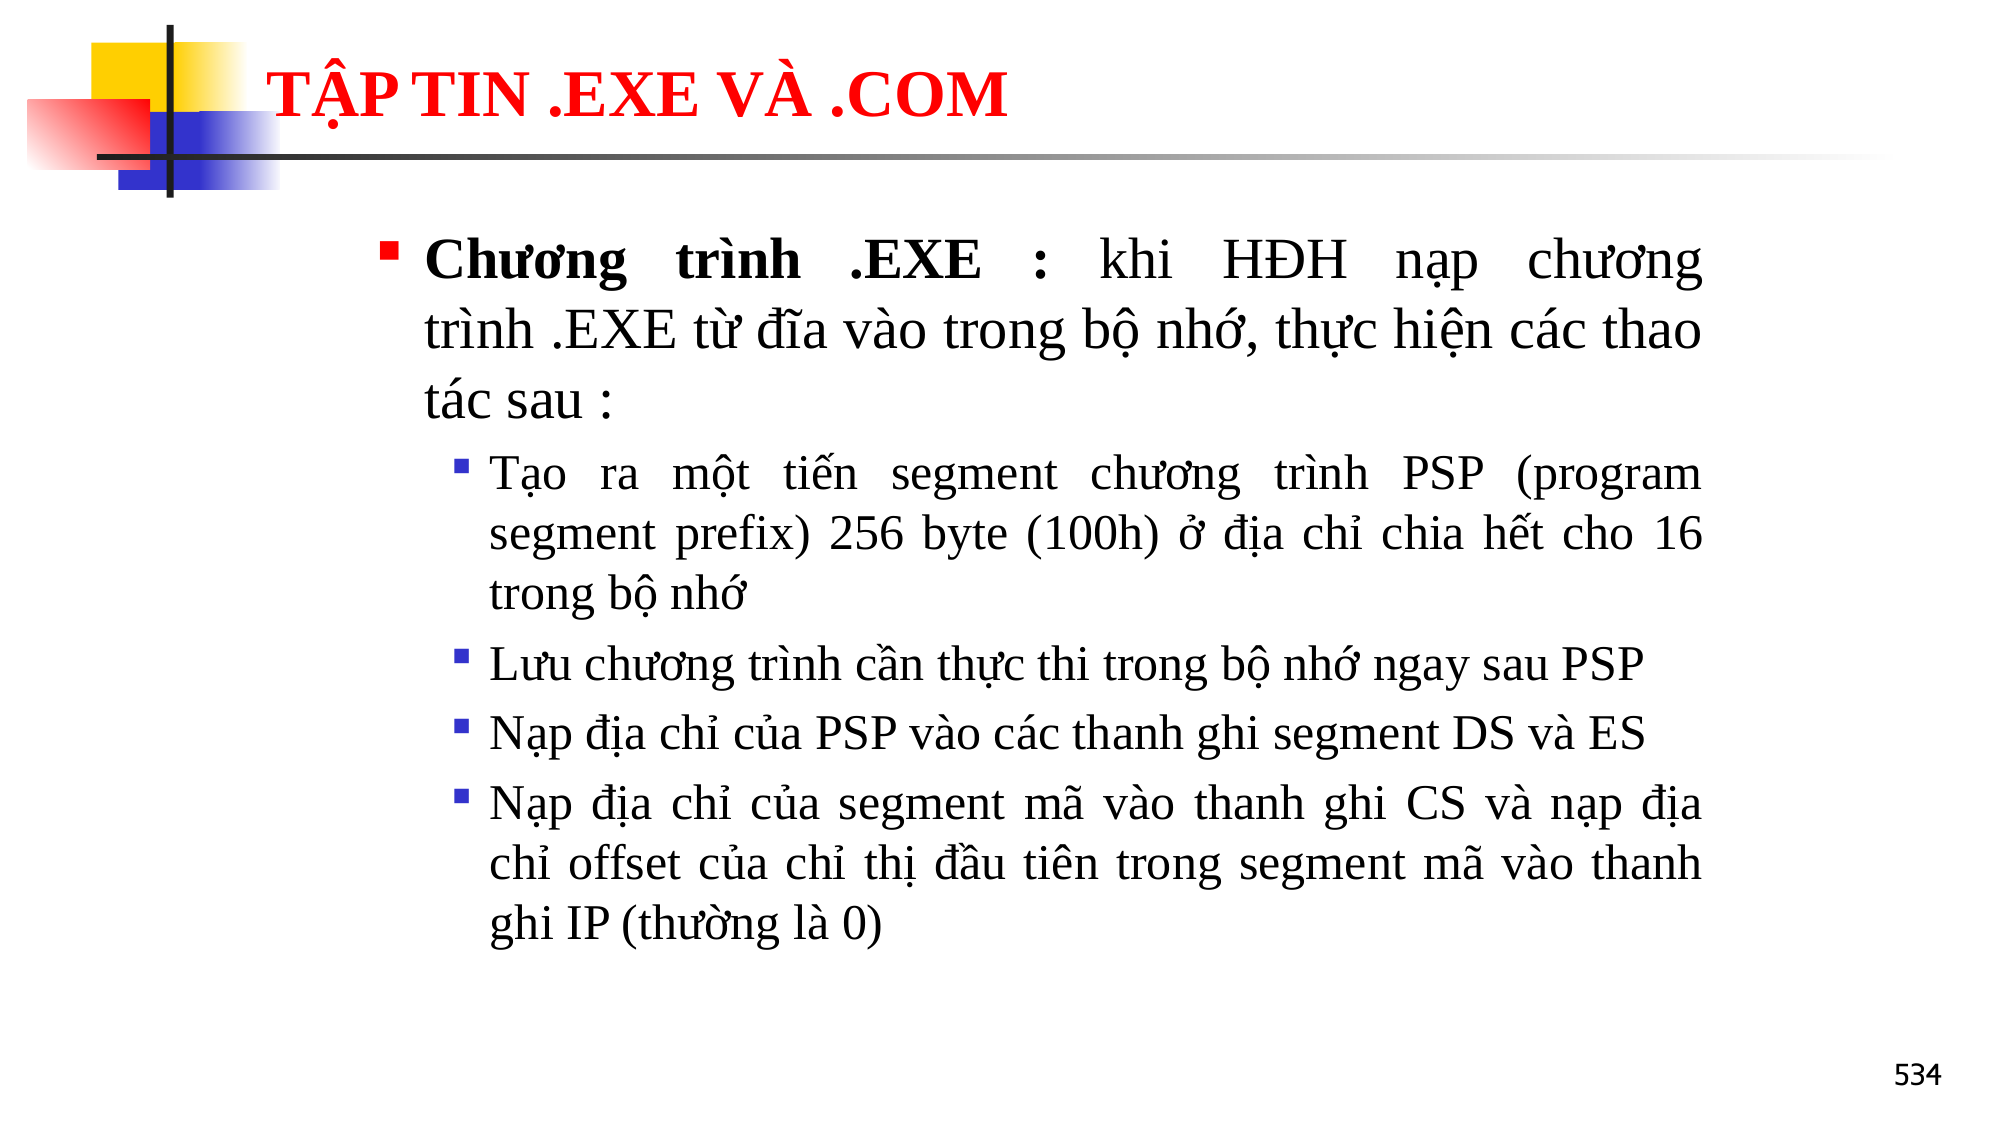

# TẬP TIN .EXE VÀ .COM
Chương trình .EXE : khi HĐH nạp chương trình .EXE từ đĩa vào trong bộ nhớ, thực hiện các thao tác sau :
Tạo ra một tiến segment chương trình PSP (program segment prefix) 256 byte (100h) ở địa chỉ chia hết cho 16 trong bộ nhớ
Lưu chương trình cần thực thi trong bộ nhớ ngay sau PSP
Nạp địa chỉ của PSP vào các thanh ghi segment DS và ES
Nạp địa chỉ của segment mã vào thanh ghi CS và nạp địa chỉ offset của chỉ thị đầu tiên trong segment mã vào thanh ghi IP (thường là 0)

534